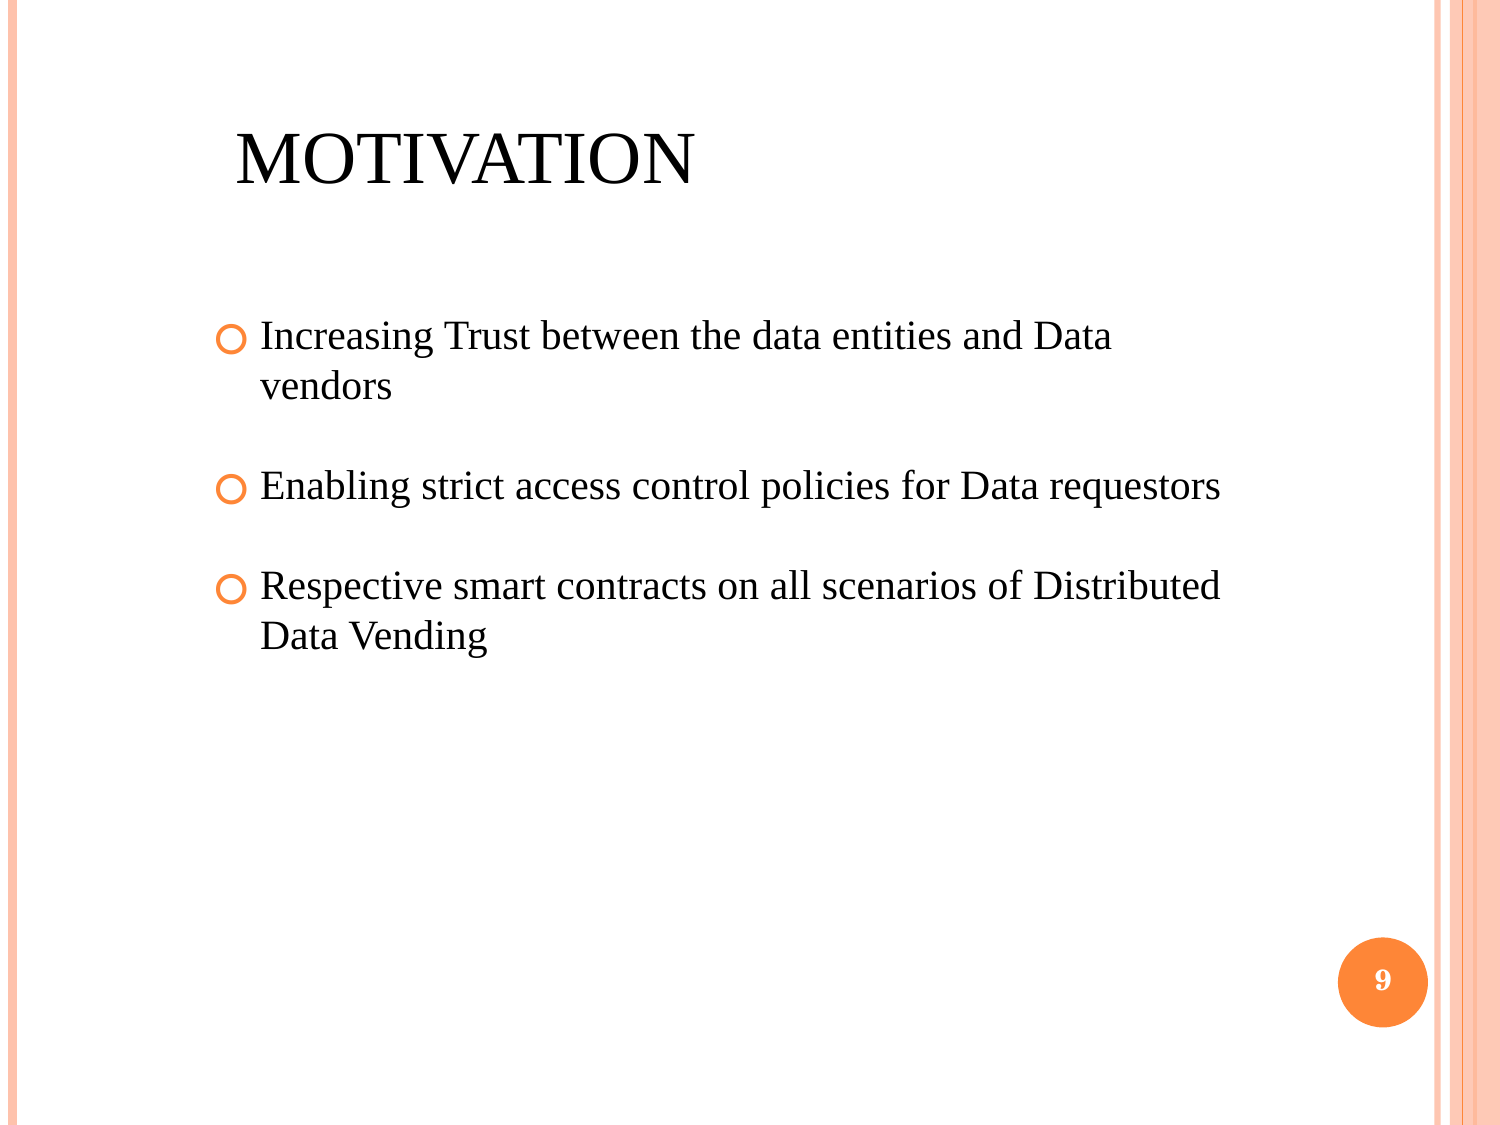

Motivation
Increasing Trust between the data entities and Data vendors

Enabling strict access control policies for Data requestors

Respective smart contracts on all scenarios of Distributed Data Vending
9